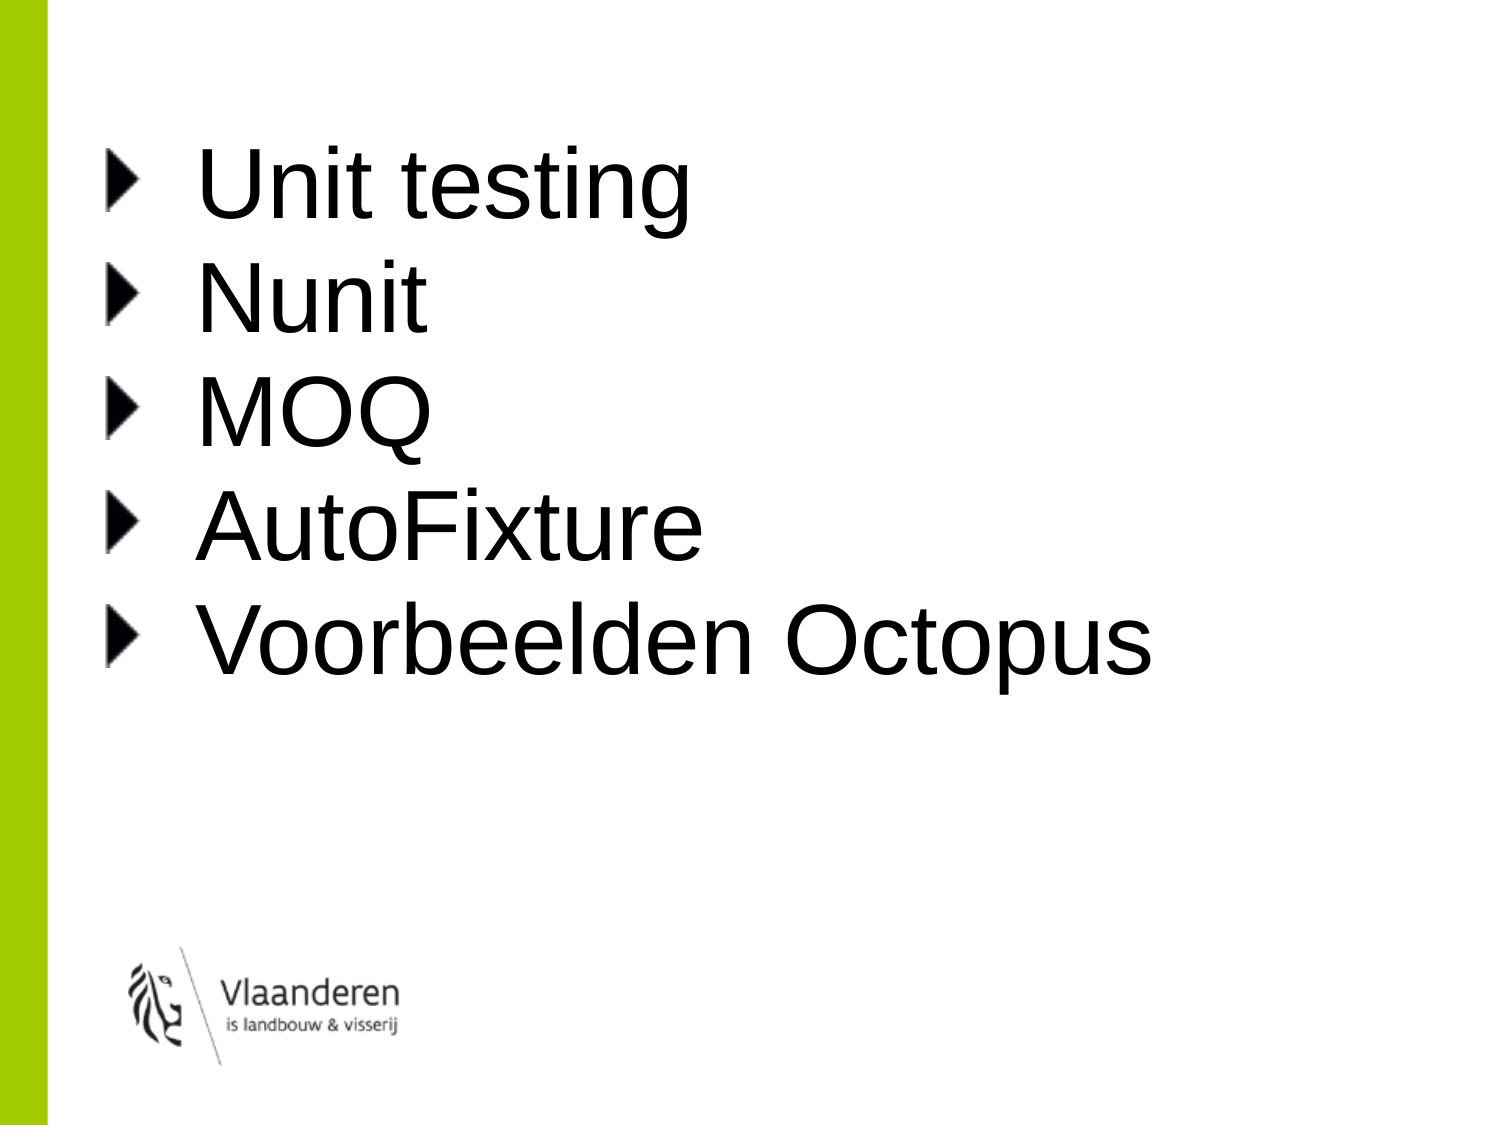

Unit testing
Nunit
MOQ
AutoFixture
Voorbeelden Octopus